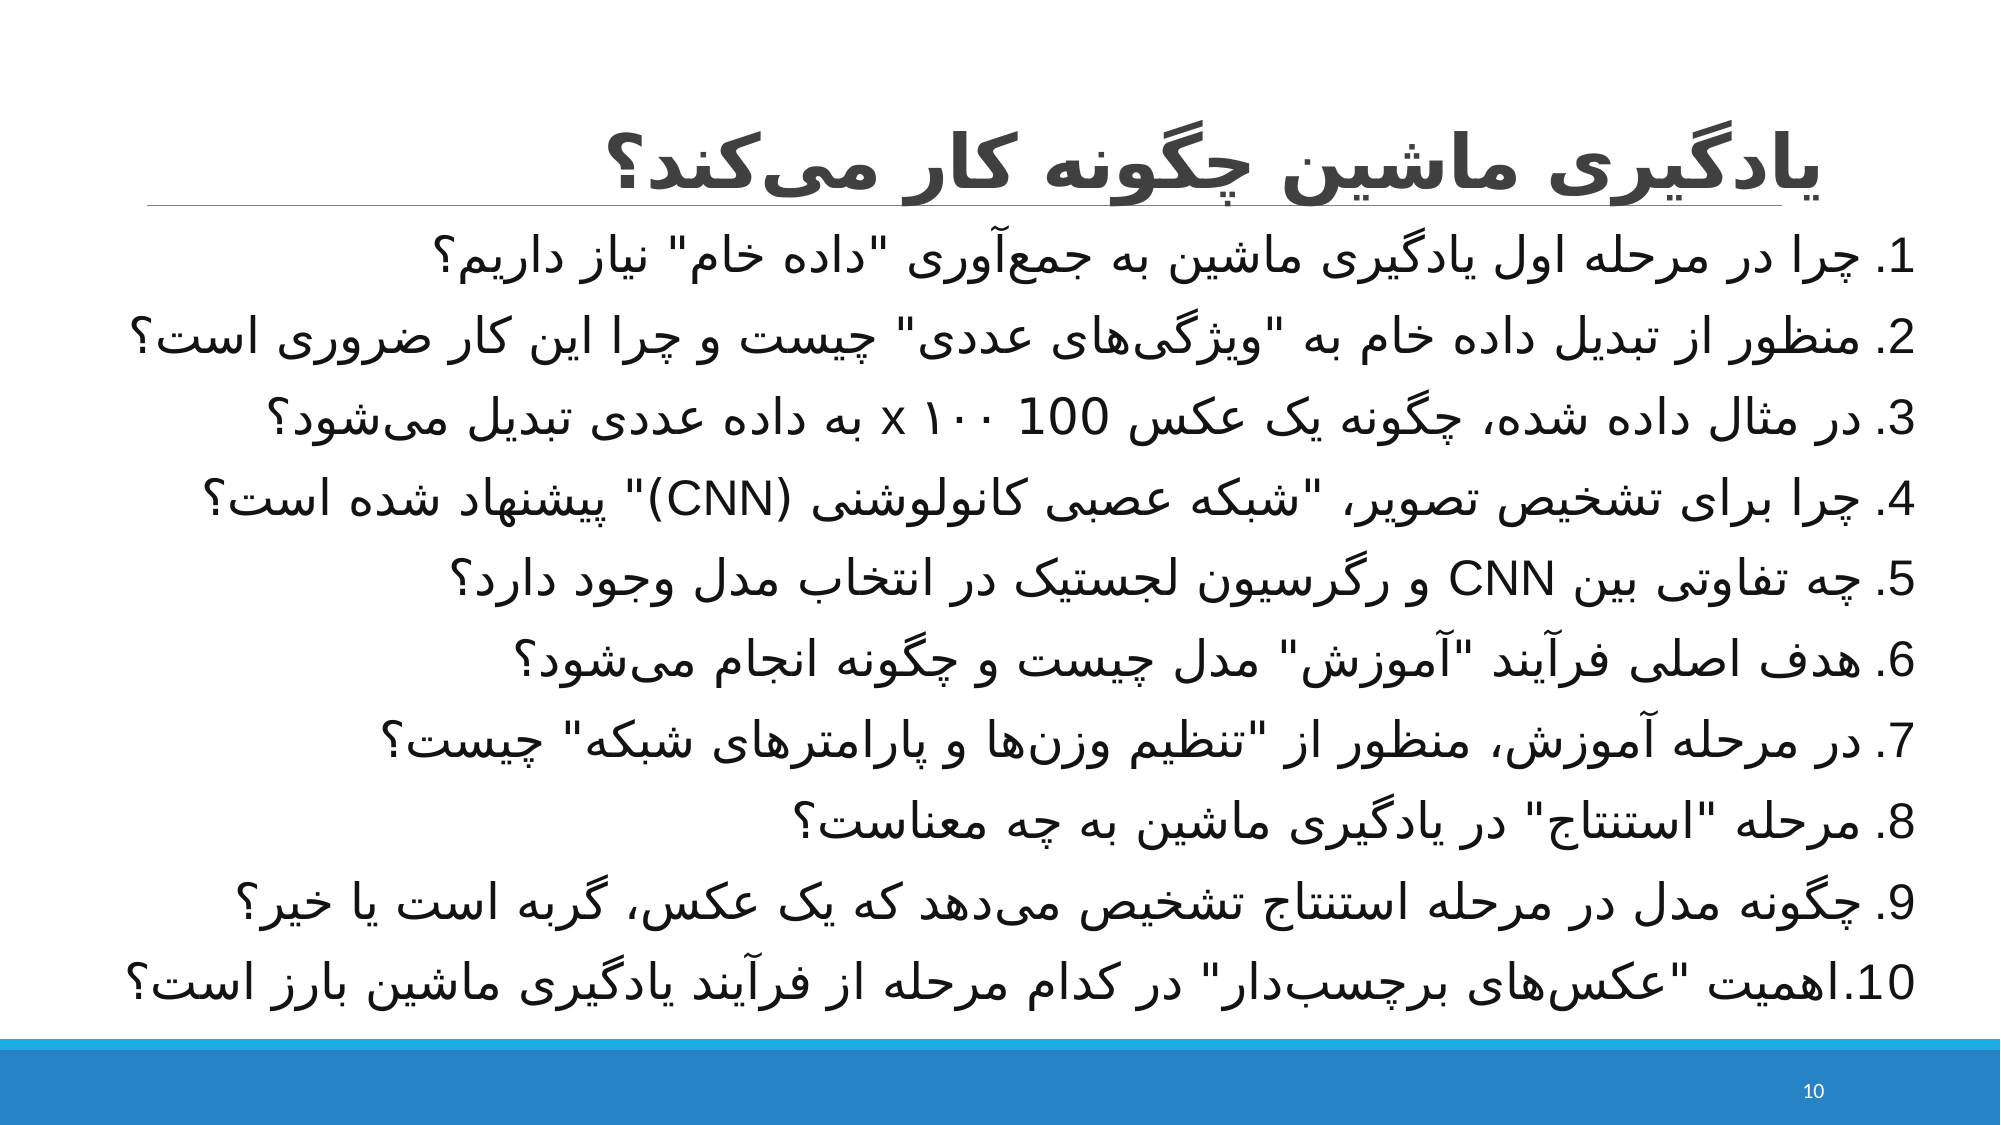

# یادگیری ماشین چگونه کار می‌کند؟
چرا در مرحله اول یادگیری ماشین به جمع‌آوری "داده خام" نیاز داریم؟
منظور از تبدیل داده خام به "ویژگی‌های عددی" چیست و چرا این کار ضروری است؟
در مثال داده شده، چگونه یک عکس 100 x ۱۰۰ به داده عددی تبدیل می‌شود؟
چرا برای تشخیص تصویر، "شبکه عصبی کانولوشنی (CNN)" پیشنهاد شده است؟
چه تفاوتی بین CNN و رگرسیون لجستیک در انتخاب مدل وجود دارد؟
هدف اصلی فرآیند "آموزش" مدل چیست و چگونه انجام می‌شود؟
در مرحله آموزش، منظور از "تنظیم وزن‌ها و پارامترهای شبکه" چیست؟
مرحله "استنتاج" در یادگیری ماشین به چه معناست؟
چگونه مدل در مرحله استنتاج تشخیص می‌دهد که یک عکس، گربه است یا خیر؟
اهمیت "عکس‌های برچسب‌دار" در کدام مرحله از فرآیند یادگیری ماشین بارز است؟
10